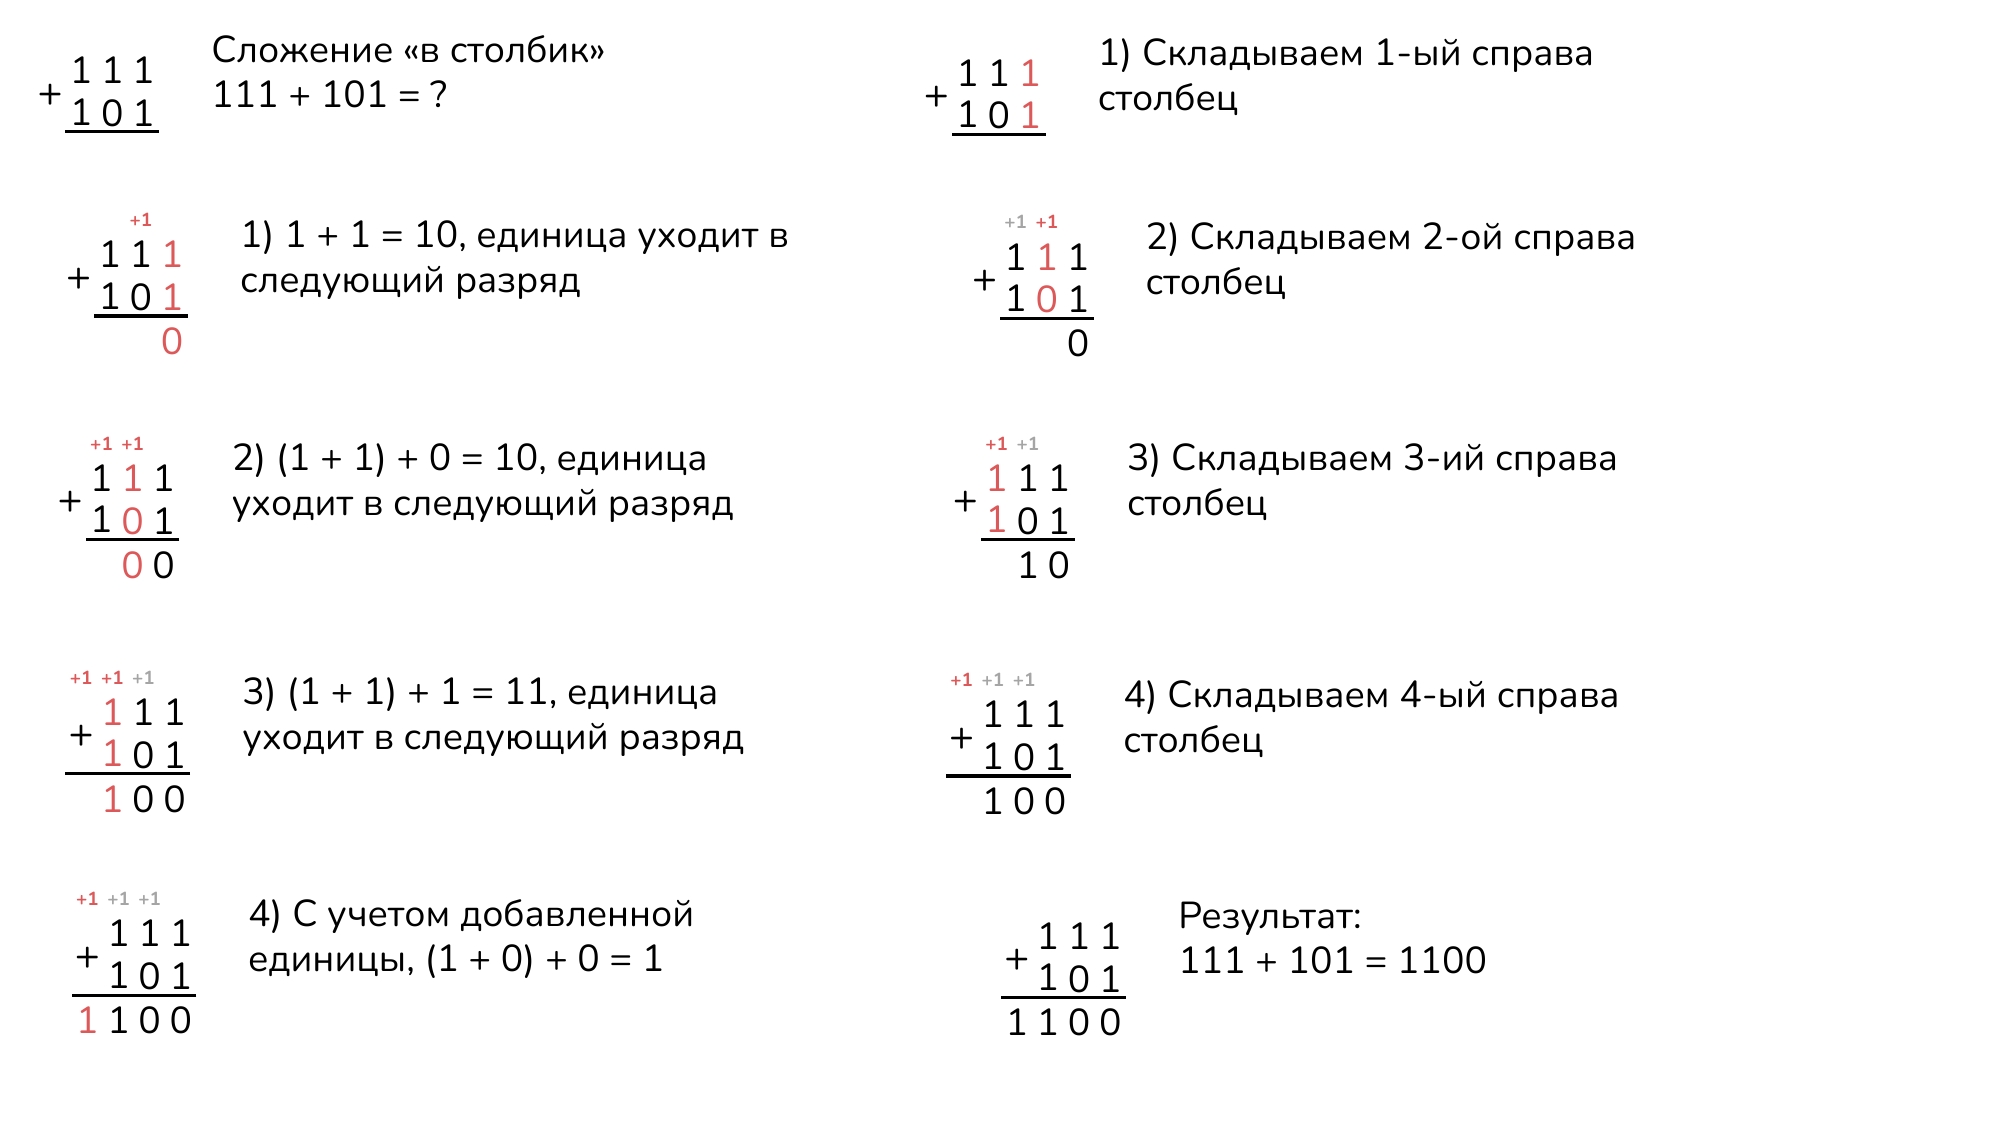

Сложение «в столбик»
111 + 101 = ?

1

1
1
1
+
1
0
1
1

1) Складываем 1-ый справа столбец

1

1
1
1
+
1
0
1
1

1) 1 + 1 = 10, единица уходит в следующий разряд
+1

1
1
1
+
1
0
1

0

2) Складываем 2-ой справа столбец
+1

+1
1
1
1
+
1
0
1

0

2) (1 + 1) + 0 = 10, единица
уходит в следующий разряд
+1

+1
1
1
1
+
1
0
1

0

0
3) Складываем 3-ий справа столбец
+1

+1
1
1
1
+
1
0
1

0

1
3) (1 + 1) + 1 = 11, единица
уходит в следующий разряд
+1

+1
+1
1
1
1
+
1
0
1

0
1
0
4) Складываем 4-ый справа столбец
+1

+1
+1
1
1
1
+
1
0
1

0
1
0
+1

+1
+1
1
1
1
+
1
0
1
1
0
1
0
4) С учетом добавленной единицы, (1 + 0) + 0 = 1
Результат:
111 + 101 = 1100

1
1
1
1
+
1
0
1
1
0
1
0